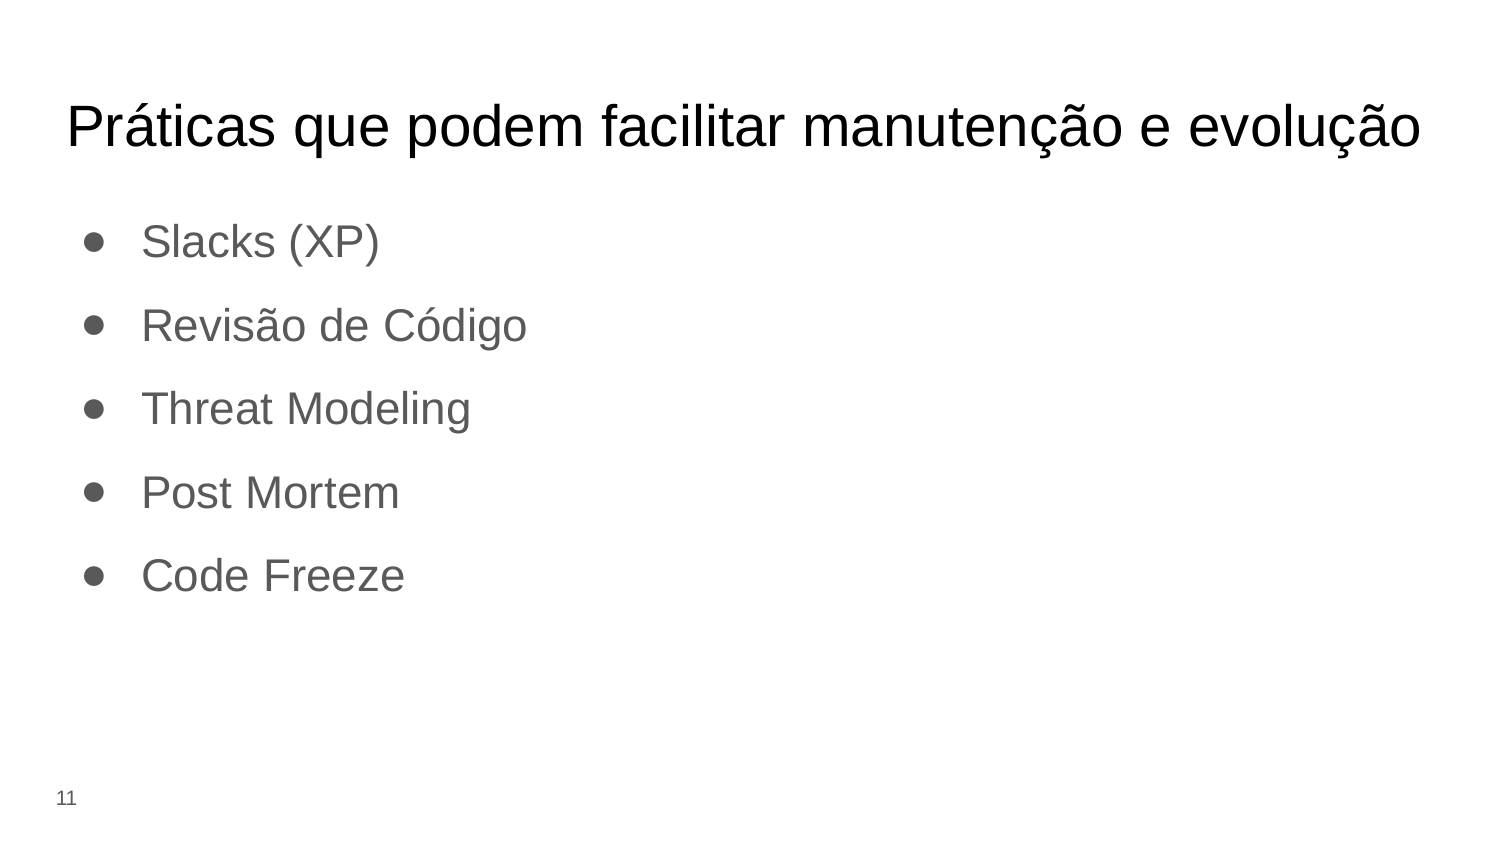

# Práticas que podem facilitar manutenção e evolução
Slacks (XP)
Revisão de Código
Threat Modeling
Post Mortem
Code Freeze

11